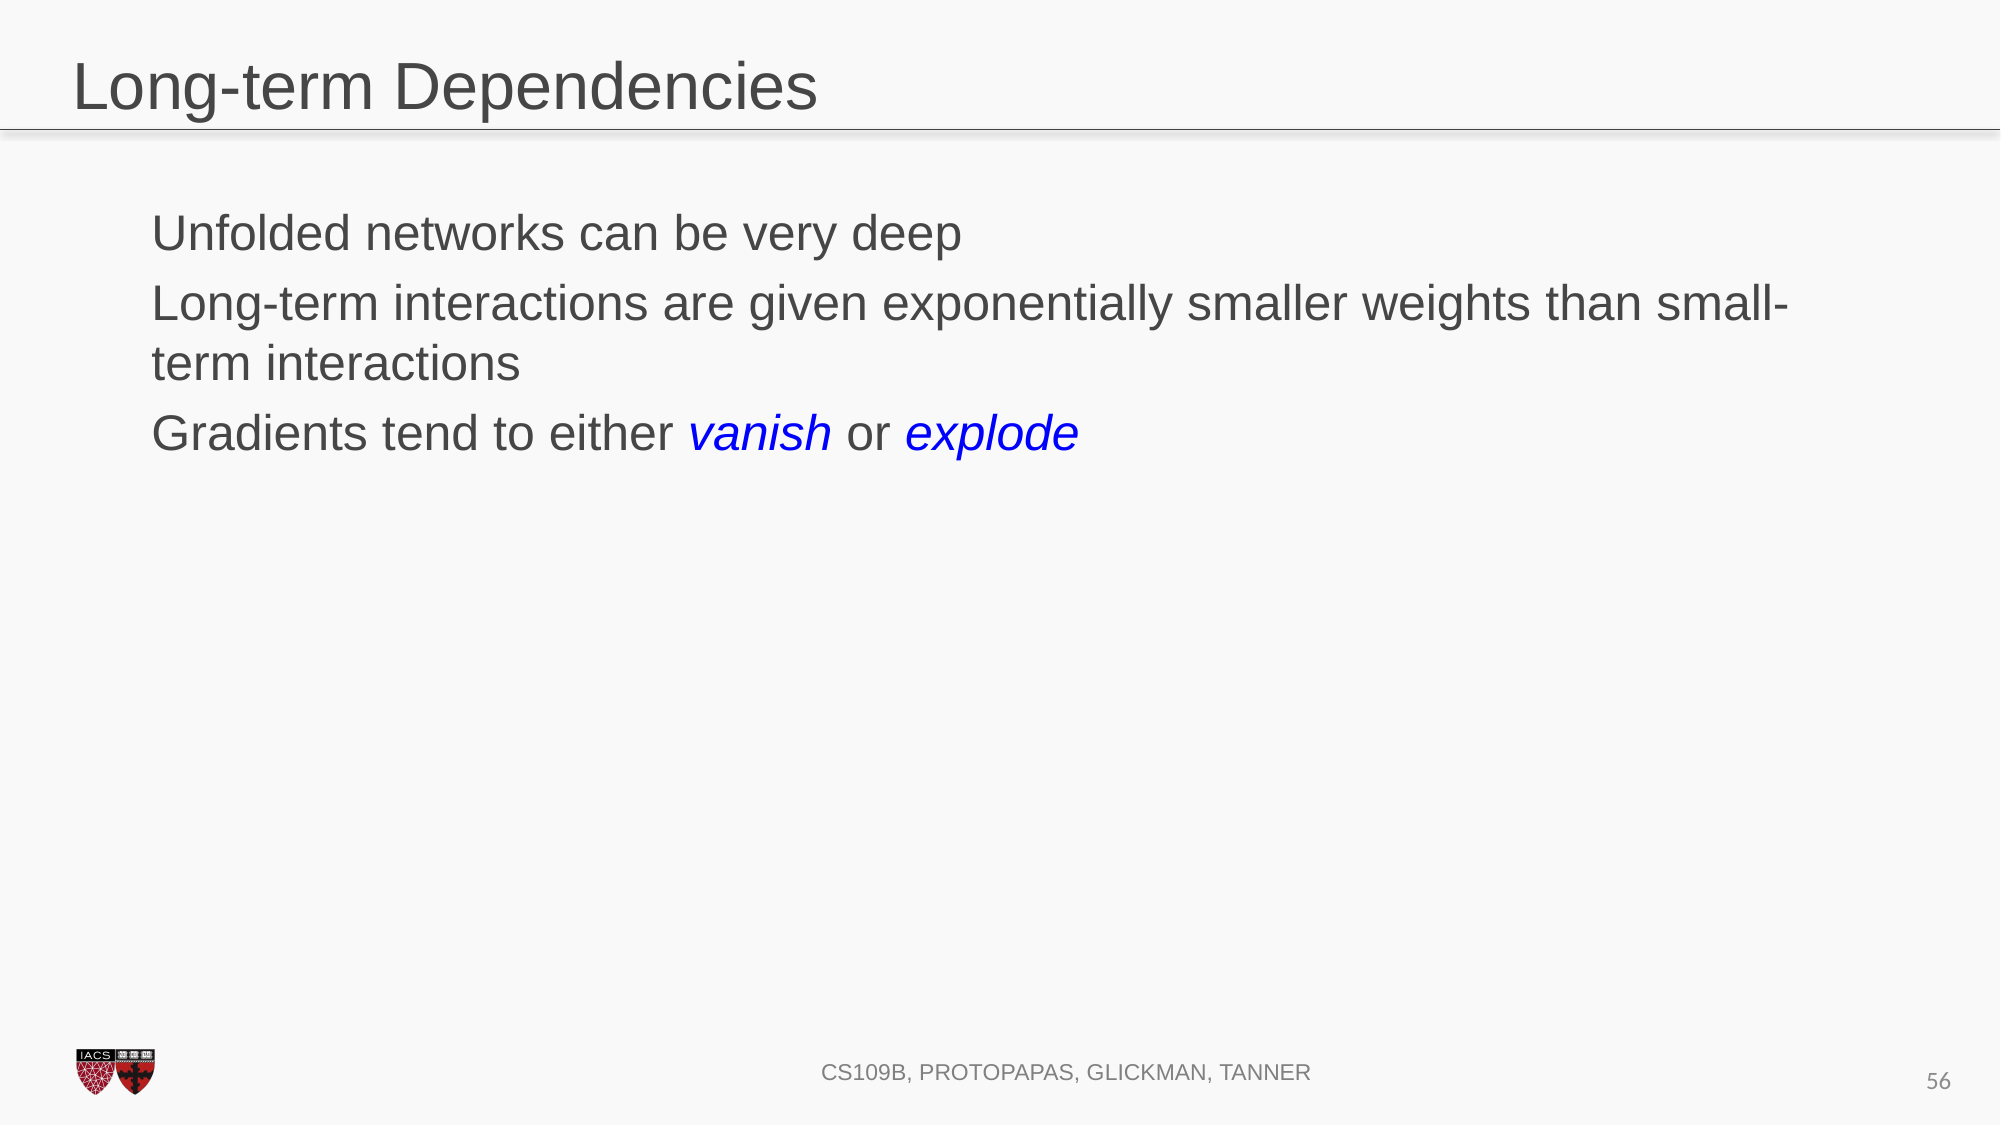

# Long-term Dependencies
Unfolded networks can be very deep
Long-term interactions are given exponentially smaller weights than small-term interactions
Gradients tend to either vanish or explode
56